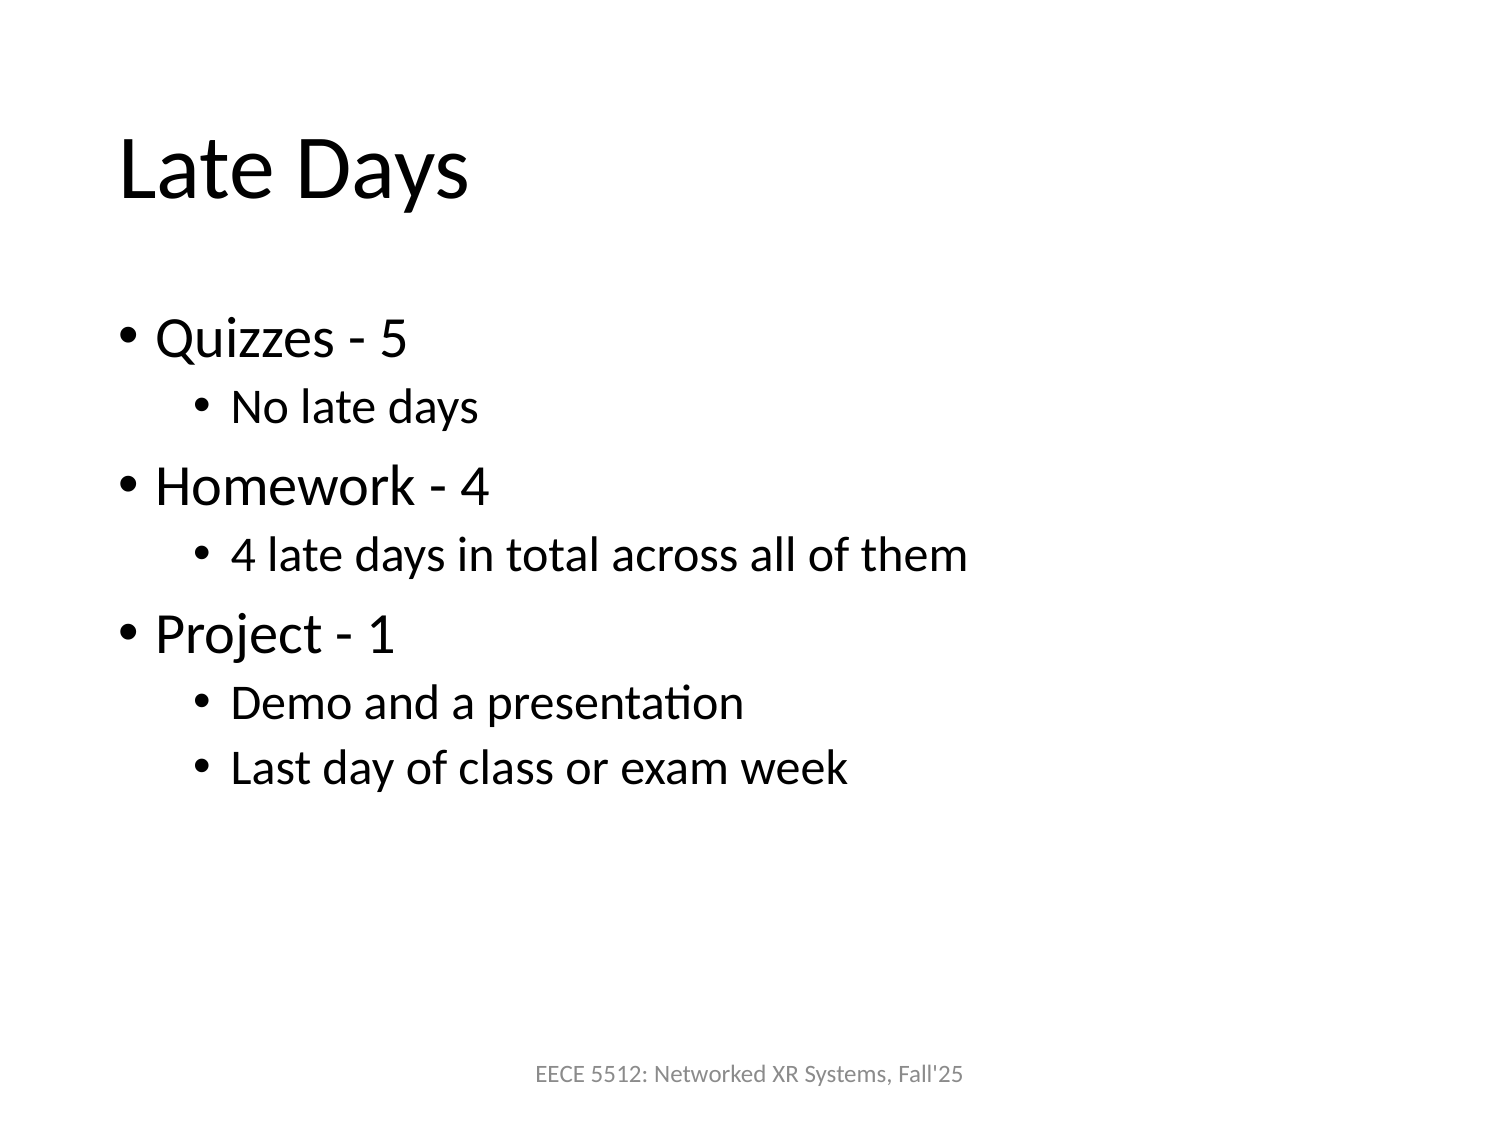

# Late Days
Quizzes - 5
No late days
Homework - 4
4 late days in total across all of them
Project - 1
Demo and a presentation
Last day of class or exam week
EECE 5512: Networked XR Systems, Fall'25